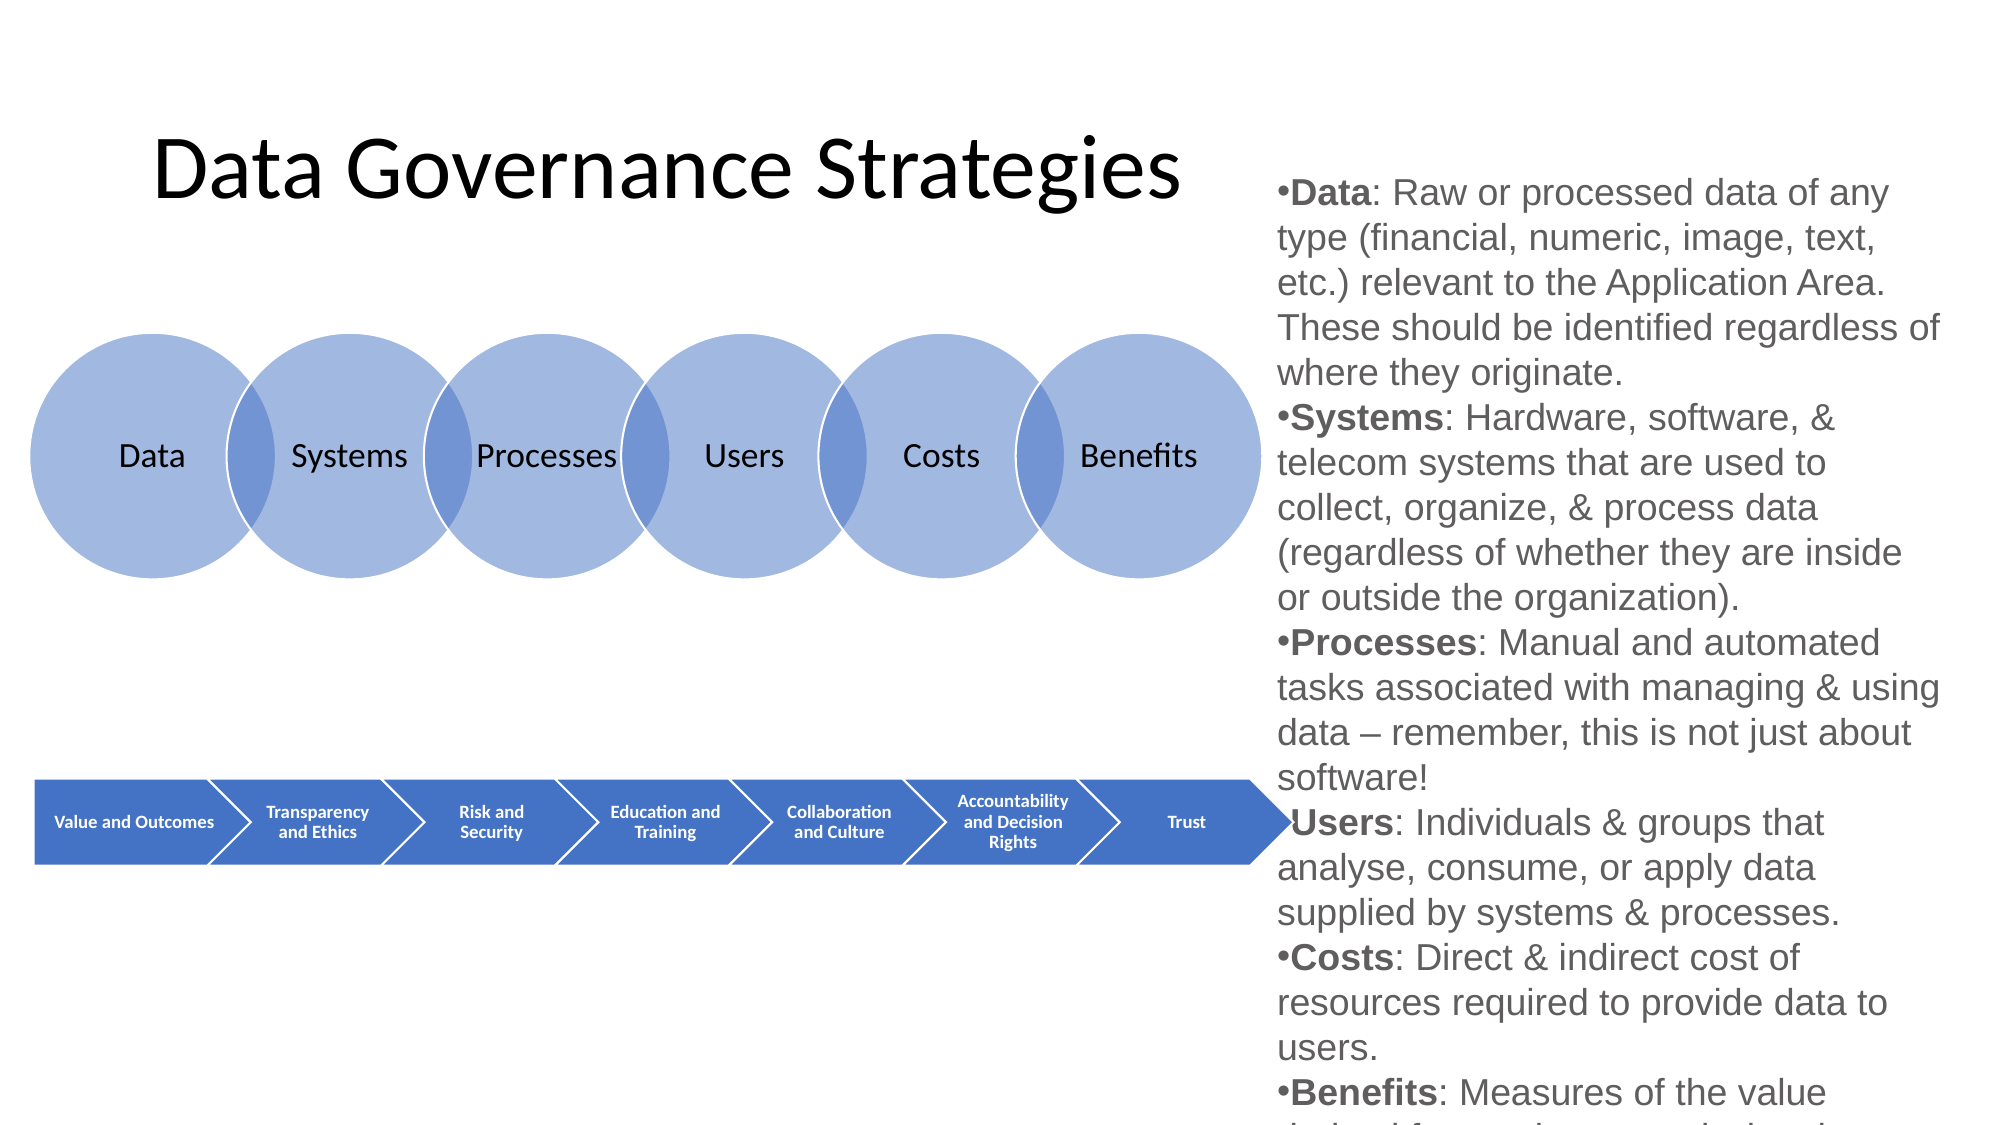

# Data Governance Strategies
Data: Raw or processed data of any type (financial, numeric, image, text, etc.) relevant to the Application Area. These should be identified regardless of where they originate.
Systems: Hardware, software, & telecom systems that are used to collect, organize, & process data (regardless of whether they are inside or outside the organization).
Processes: Manual and automated tasks associated with managing & using data – remember, this is not just about software!
Users: Individuals & groups that analyse, consume, or apply data supplied by systems & processes.
Costs: Direct & indirect cost of resources required to provide data to users.
Benefits: Measures of the value derived from using or analysing the data.
Data
Systems
Processes
Users
Costs
Benefits
Value and Outcomes
Transparency and Ethics
Risk and Security
Education and Training
Collaboration and Culture
Accountability and Decision Rights
Trust